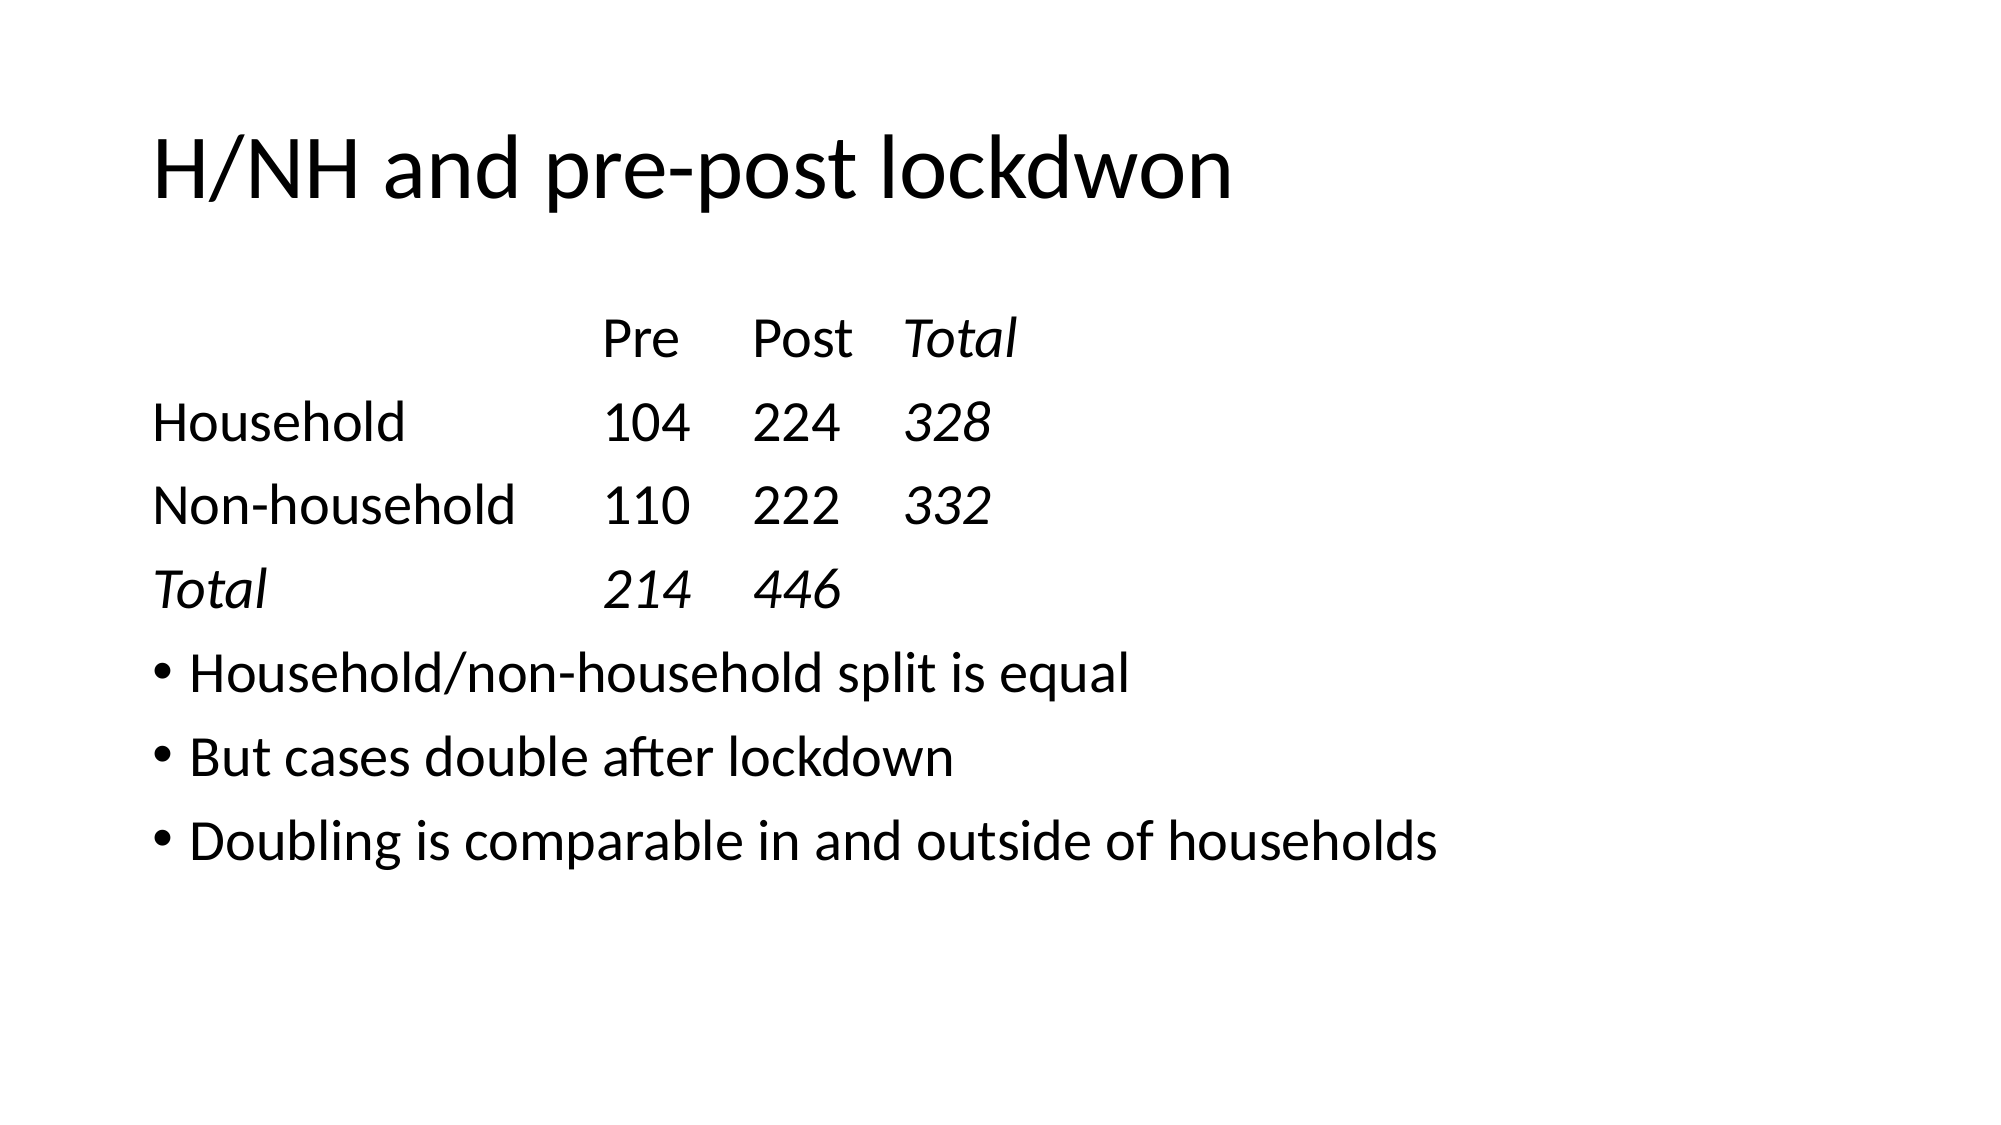

# H/NH and pre-post lockdwon
			Pre 	Post	Total
Household 		104	224	328
Non-household 	110 	222	332
Total			214	446
Household/non-household split is equal
But cases double after lockdown
Doubling is comparable in and outside of households